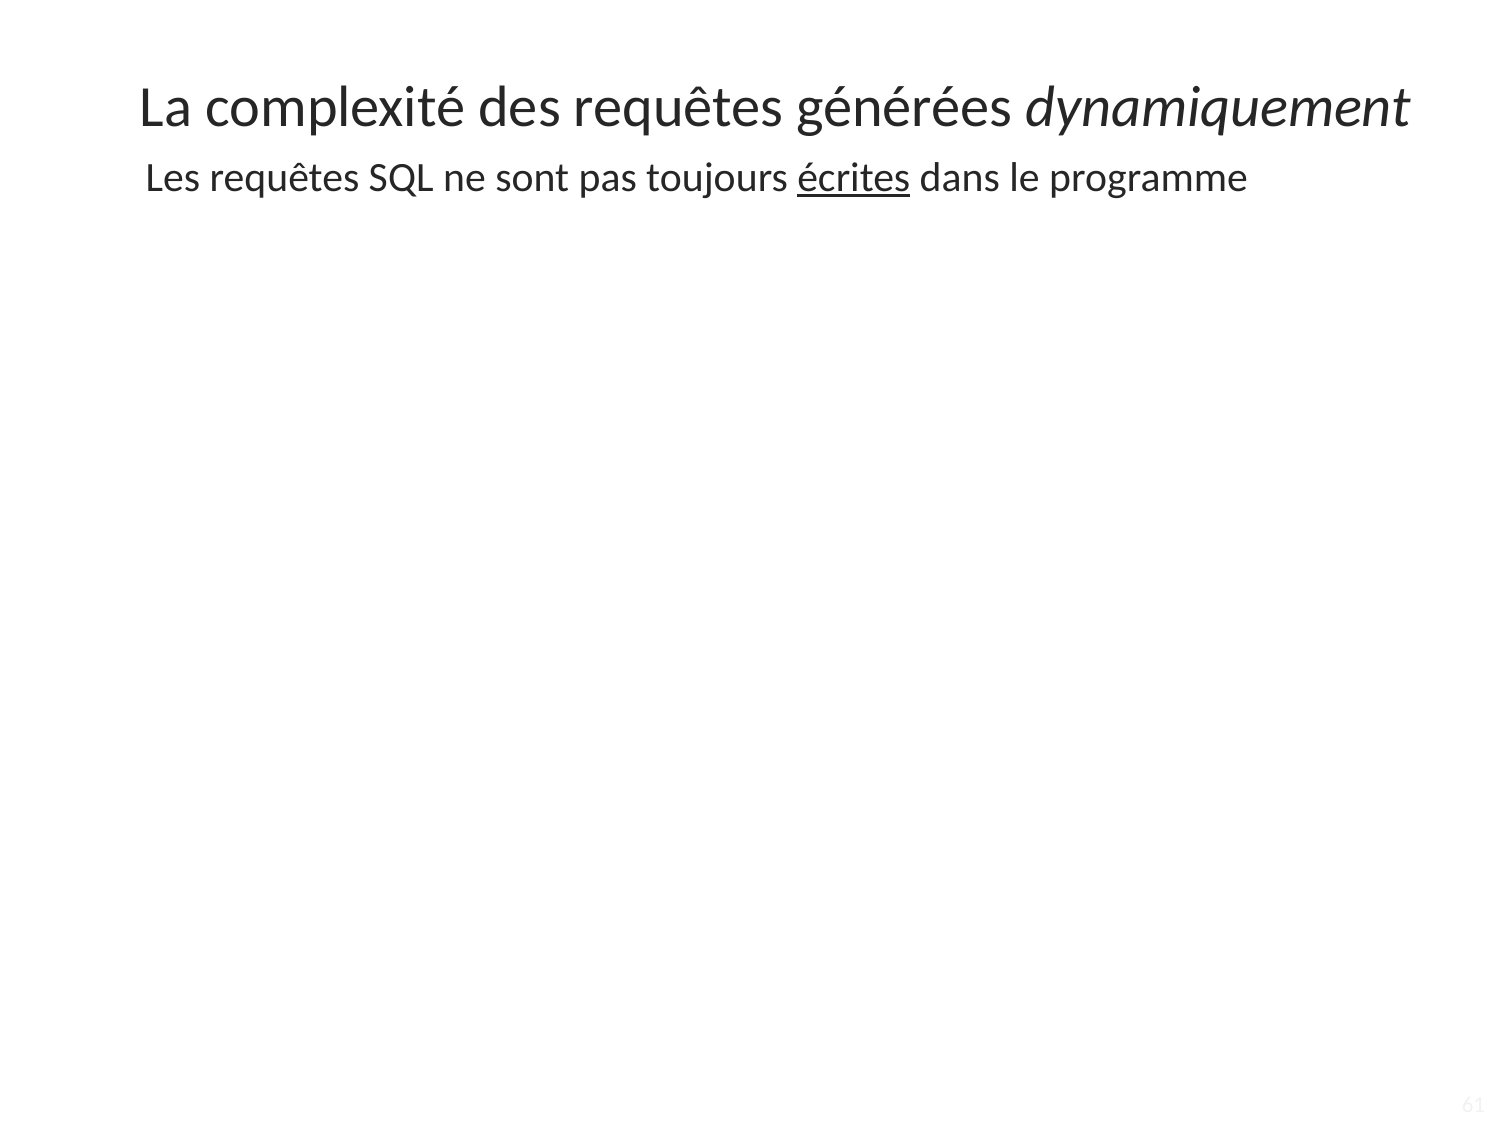

La complexité des requêtes générées dynamiquement

Les requêtes SQL ne sont pas toujours écrites dans le programme